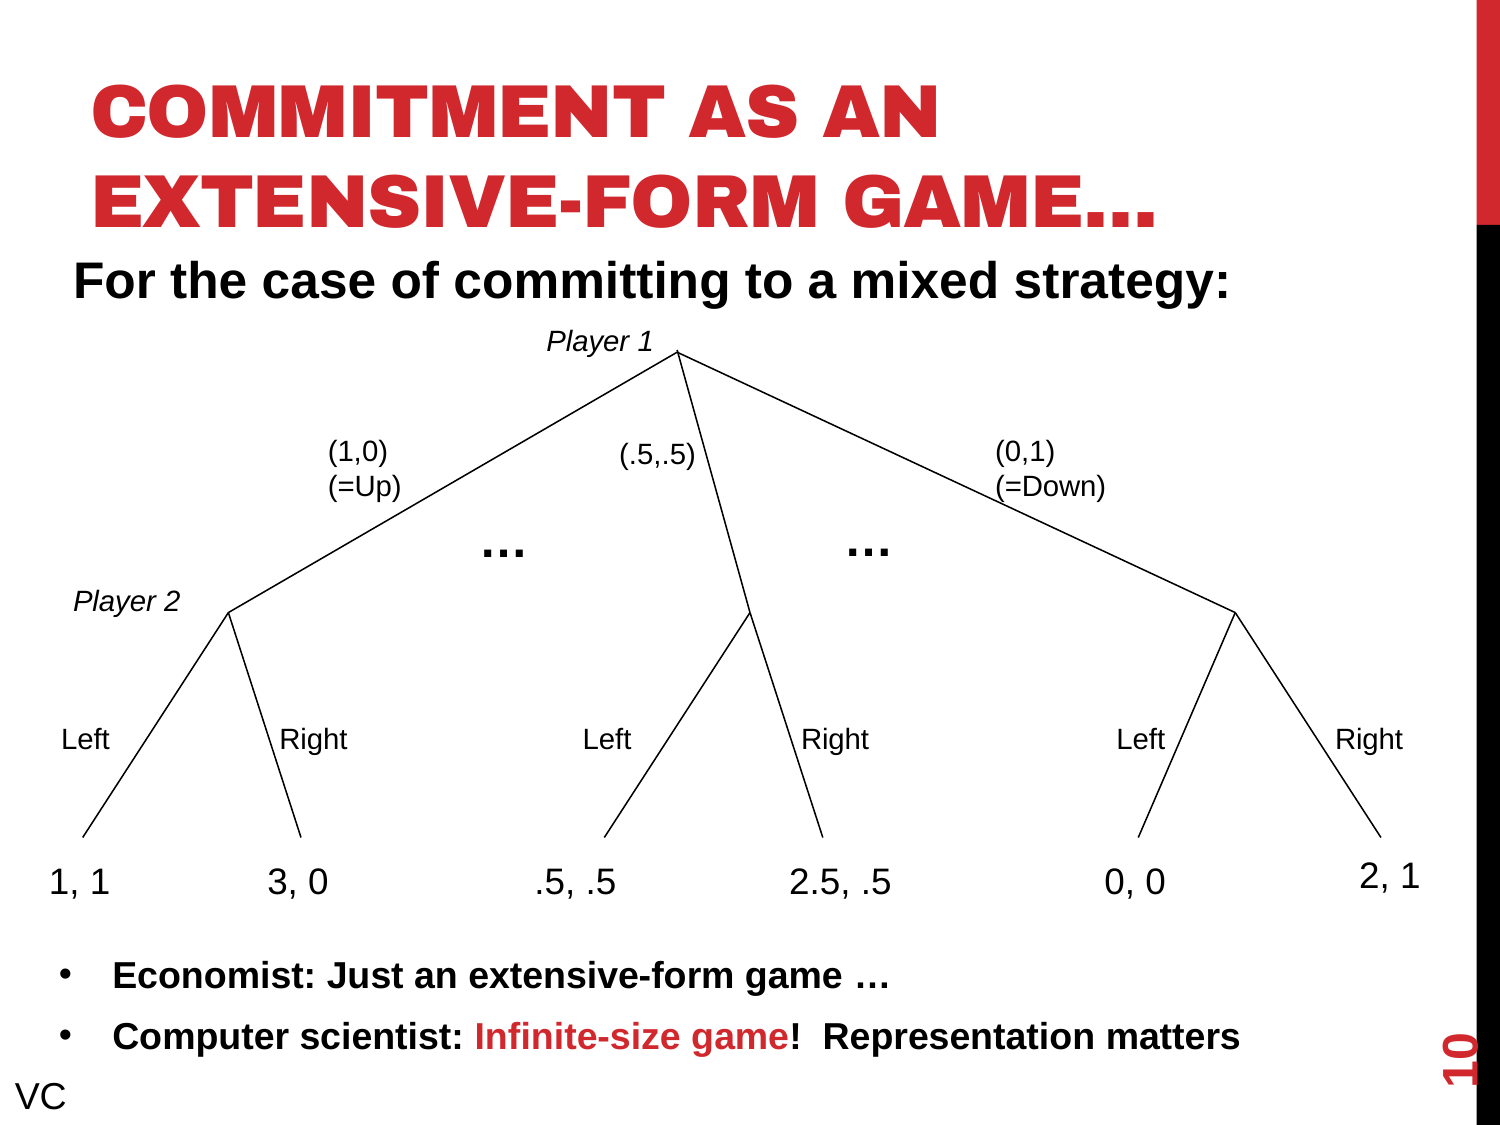

# Commitment as an extensive-form game…
For the case of committing to a mixed strategy:
Player 1

(1,0) (=Up)
(0,1) (=Down)
(.5,.5)
…
…
Player 2

Left
Right
Left
Right
Left
Right
2, 1
1, 1
3, 0
.5, .5
2.5, .5
0, 0
Economist: Just an extensive-form game …
Computer scientist: Infinite-size game!  Representation matters
10
VC